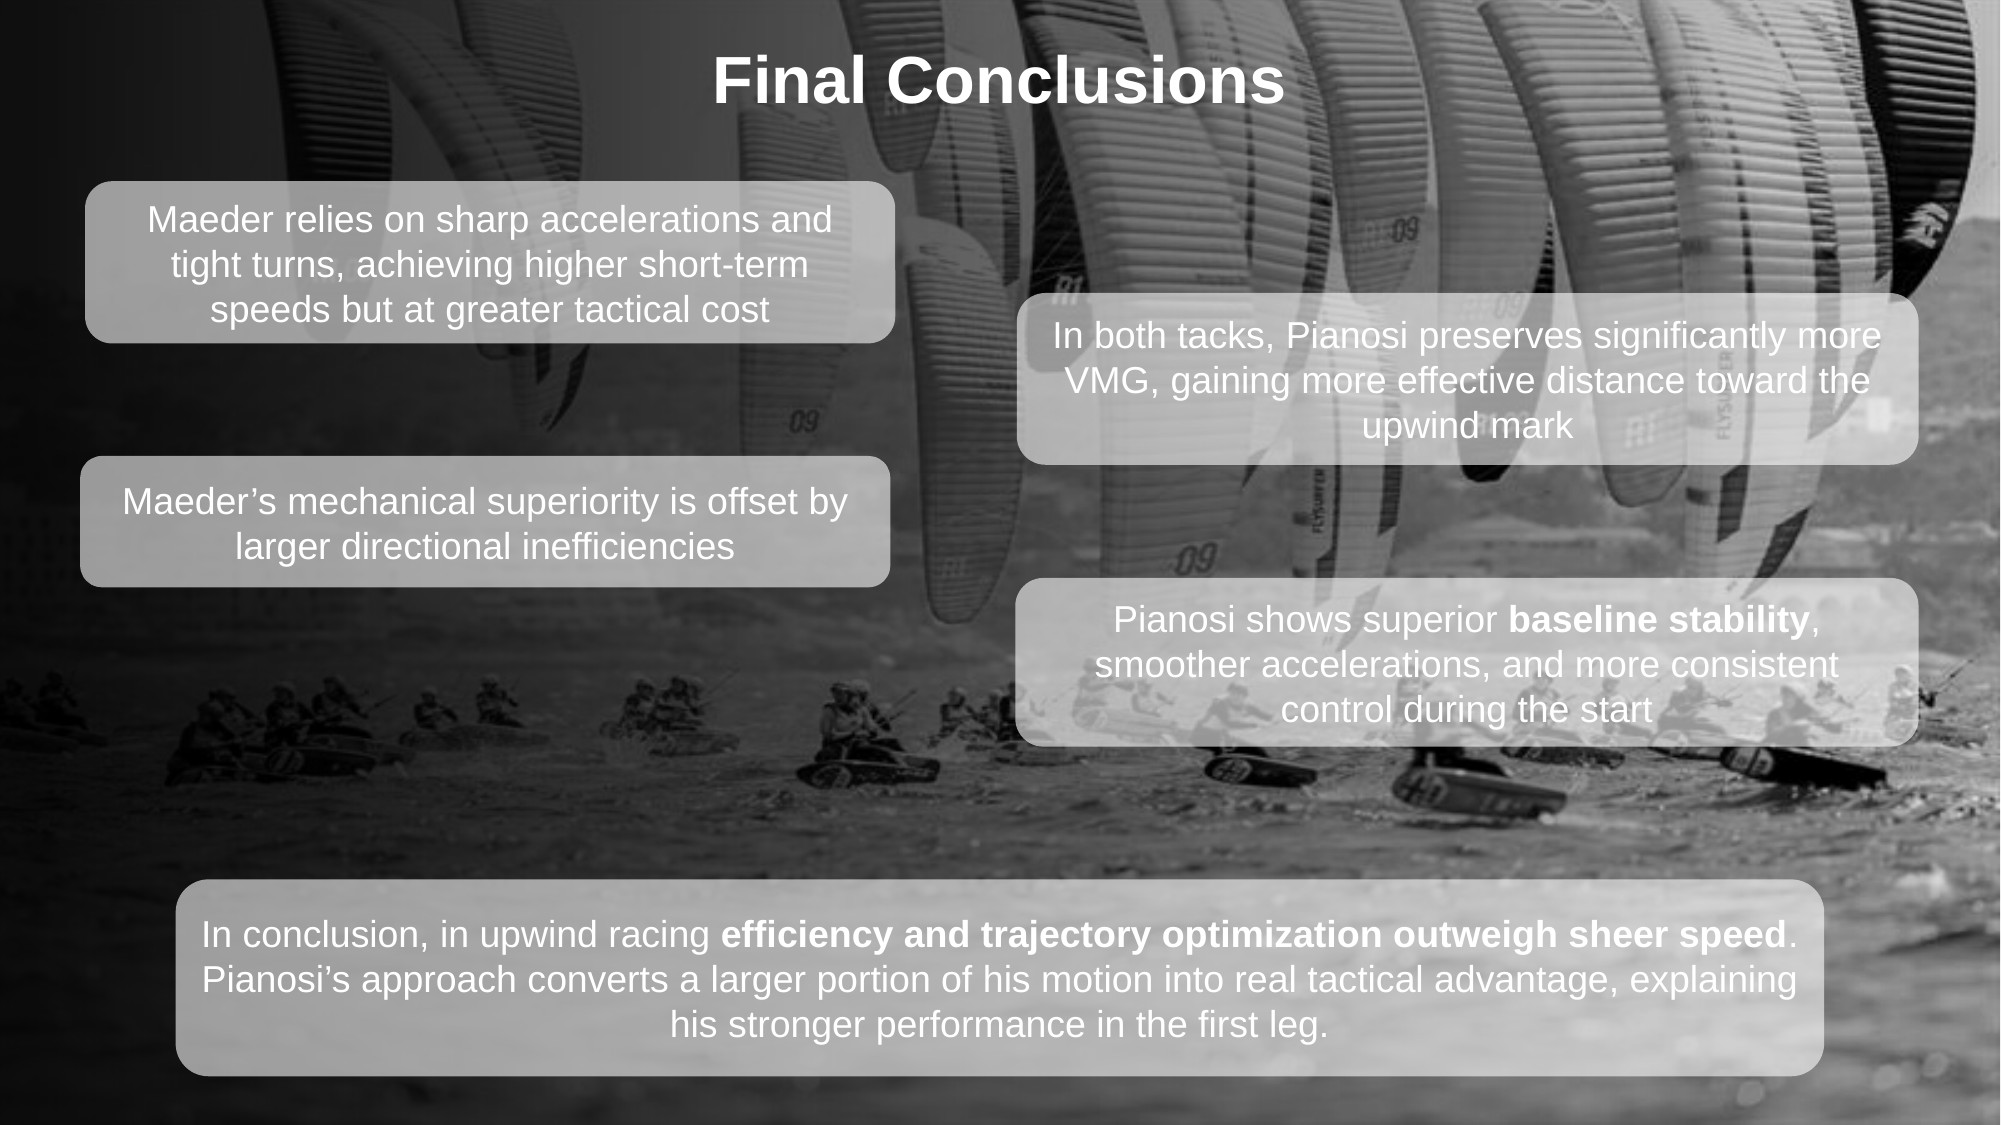

Final Conclusions
Maeder relies on sharp accelerations and tight turns, achieving higher short-term speeds but at greater tactical cost
In both tacks, Pianosi preserves significantly more VMG, gaining more effective distance toward the upwind mark
Maeder’s mechanical superiority is offset by larger directional inefficiencies
Pianosi shows superior baseline stability, smoother accelerations, and more consistent control during the start
In conclusion, in upwind racing efficiency and trajectory optimization outweigh sheer speed.
Pianosi’s approach converts a larger portion of his motion into real tactical advantage, explaining his stronger performance in the first leg.